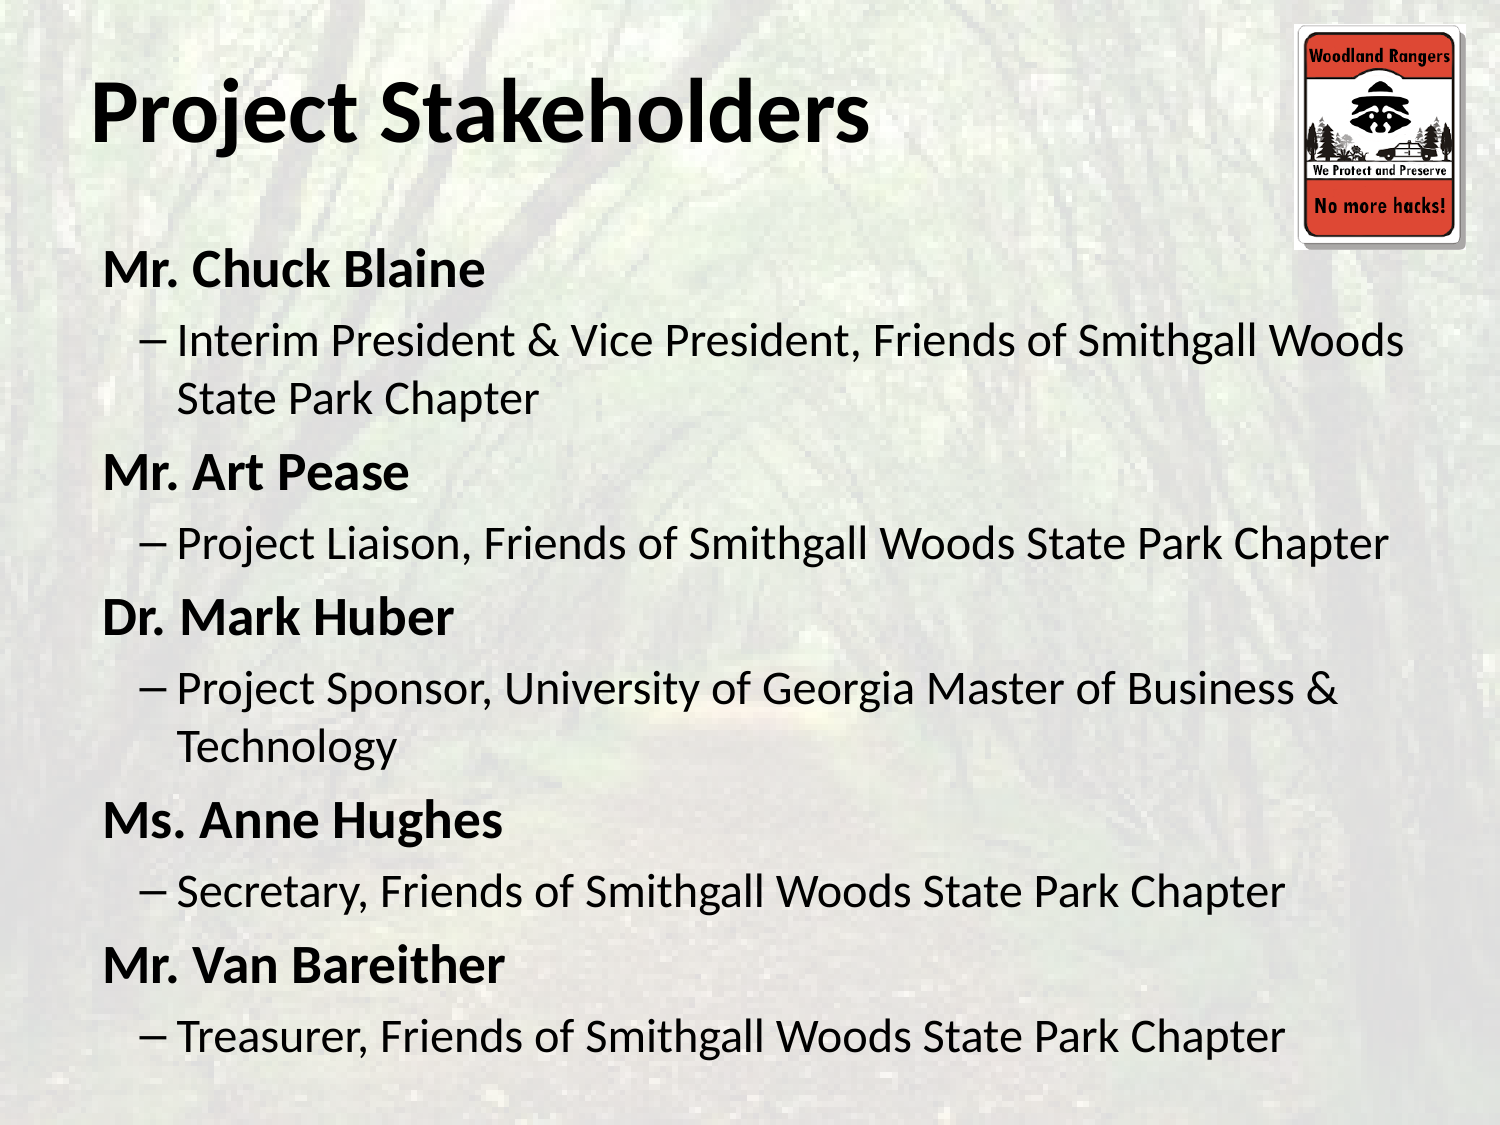

# Project Stakeholders
Mr. Chuck Blaine
Interim President & Vice President, Friends of Smithgall Woods State Park Chapter
Mr. Art Pease
Project Liaison, Friends of Smithgall Woods State Park Chapter
Dr. Mark Huber
Project Sponsor, University of Georgia Master of Business & Technology
Ms. Anne Hughes
Secretary, Friends of Smithgall Woods State Park Chapter
Mr. Van Bareither
Treasurer, Friends of Smithgall Woods State Park Chapter